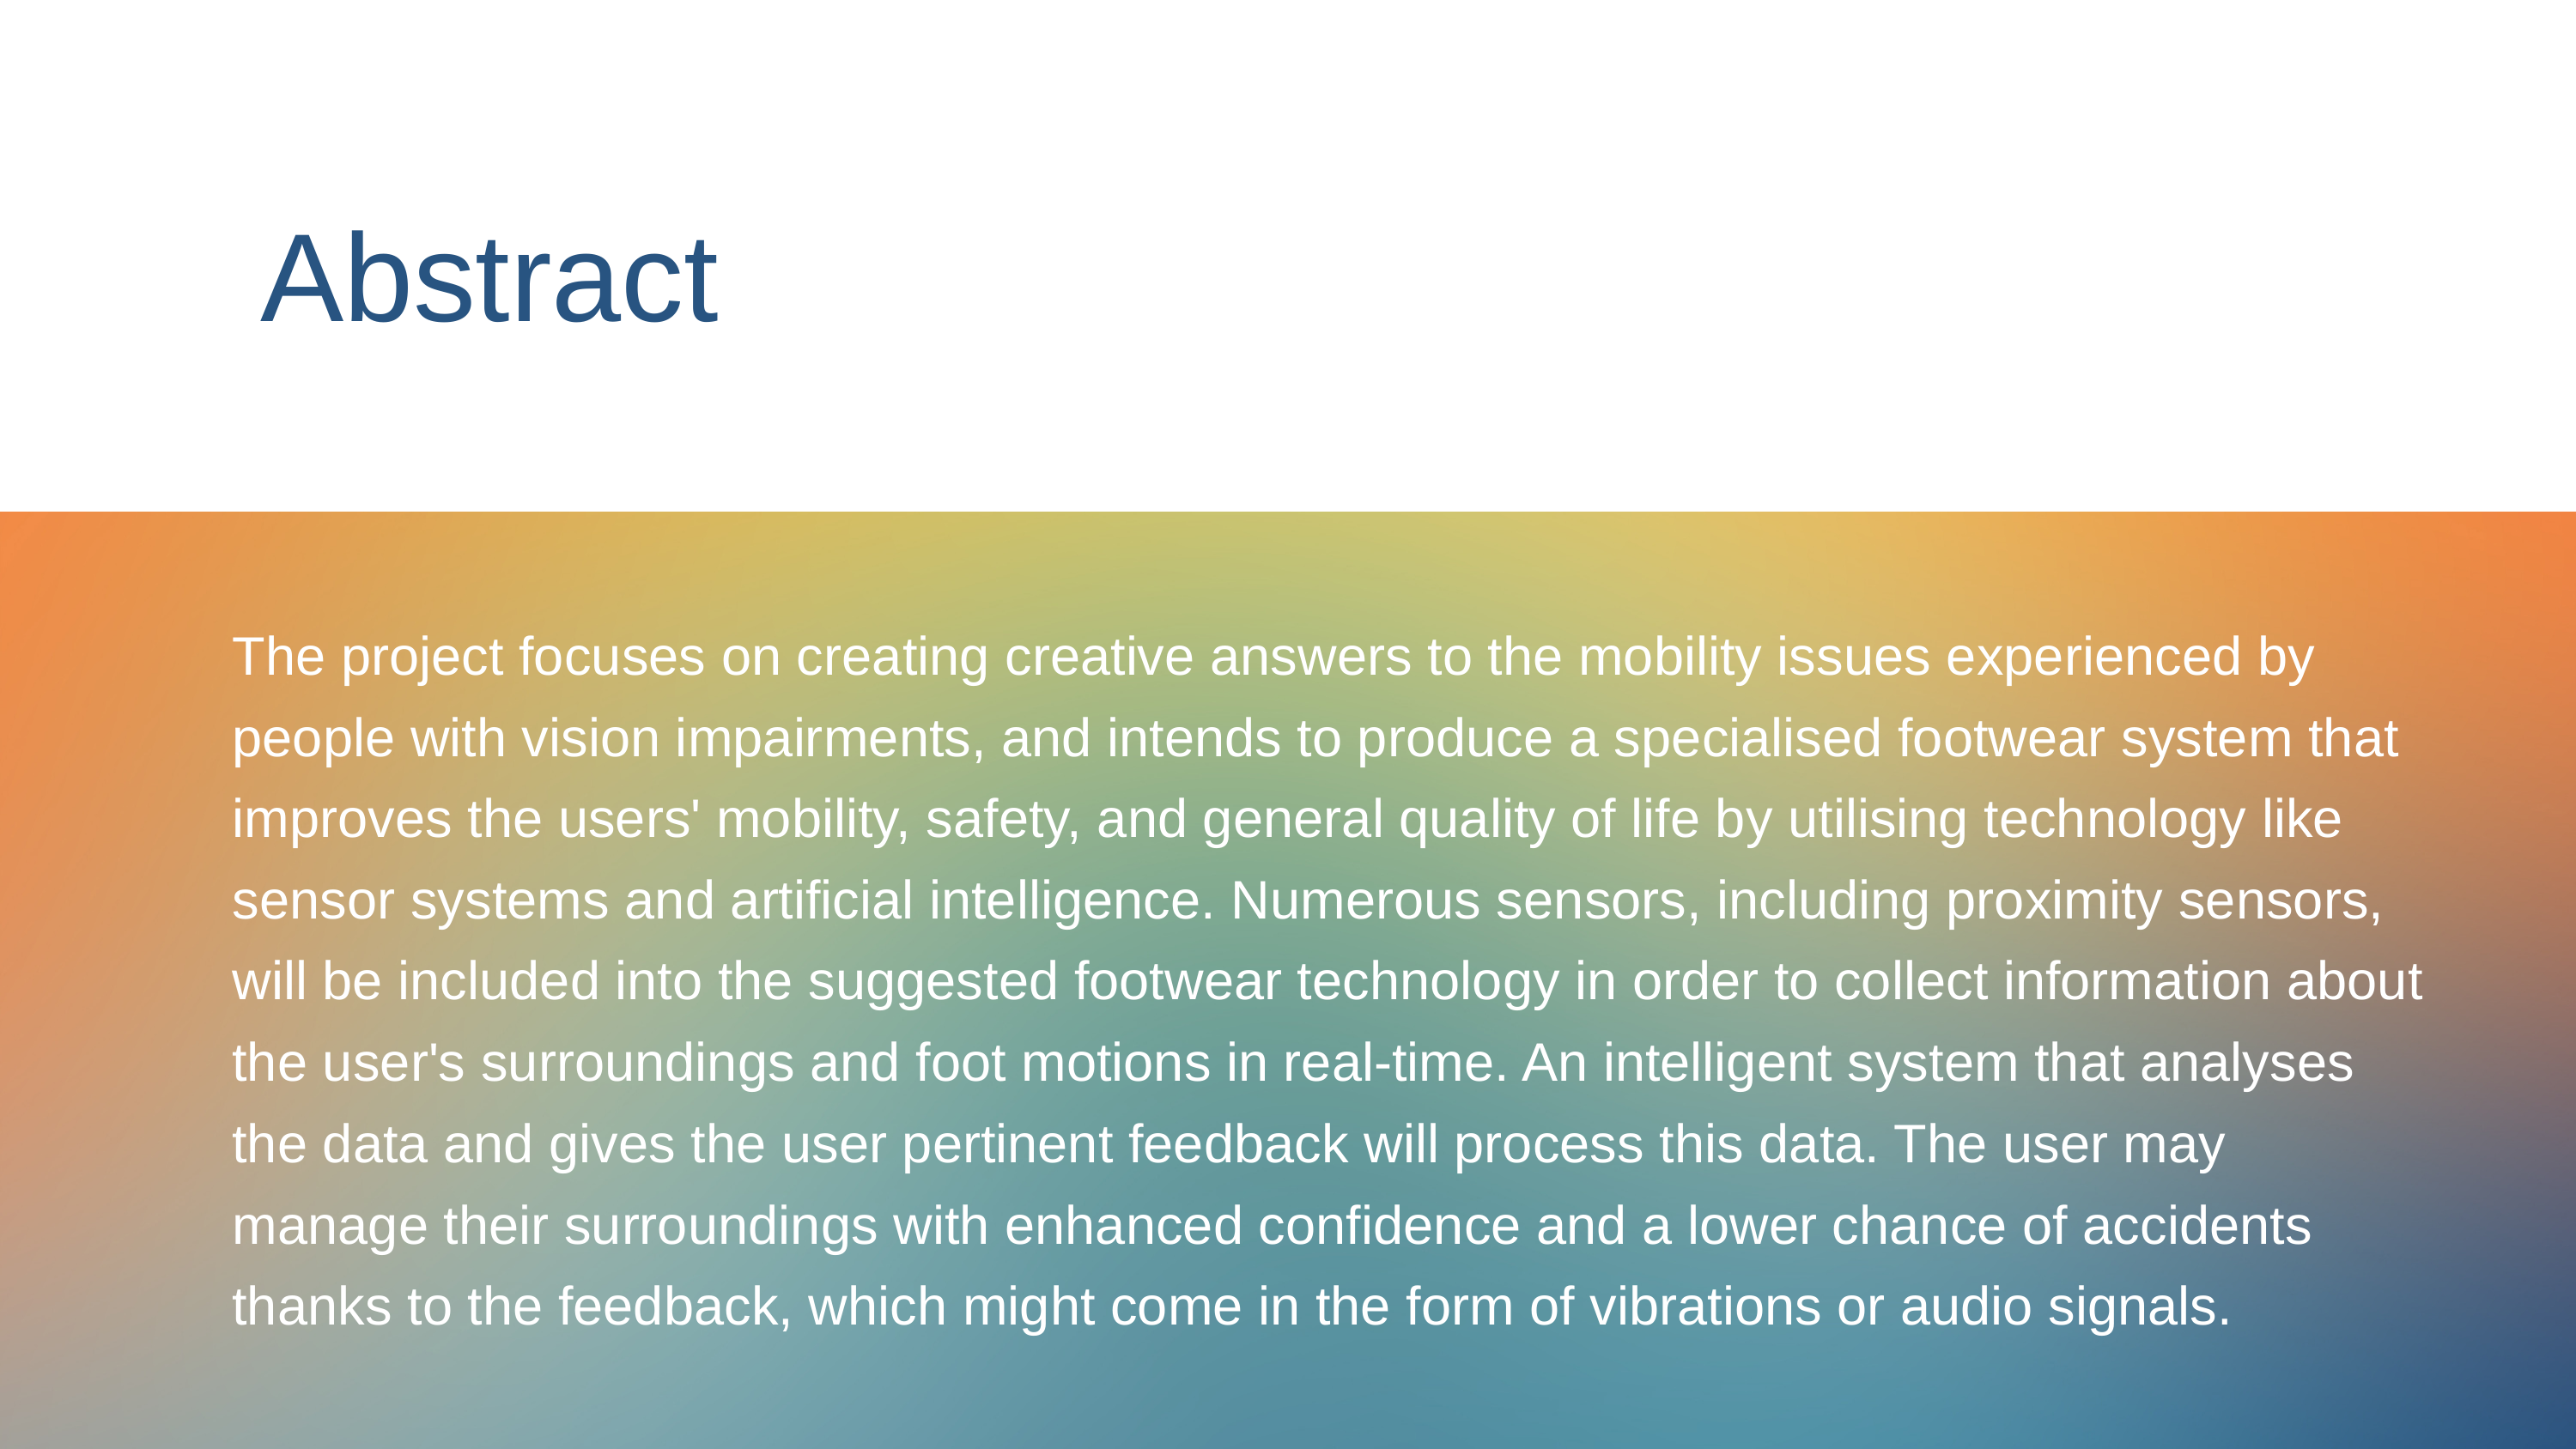

Abstract

The project focuses on creating creative answers to the mobility issues experienced by people with vision impairments, and intends to produce a specialised footwear system that improves the users' mobility, safety, and general quality of life by utilising technology like sensor systems and artificial intelligence. Numerous sensors, including proximity sensors, will be included into the suggested footwear technology in order to collect information about the user's surroundings and foot motions in real-time. An intelligent system that analyses the data and gives the user pertinent feedback will process this data. The user may manage their surroundings with enhanced confidence and a lower chance of accidents thanks to the feedback, which might come in the form of vibrations or audio signals.